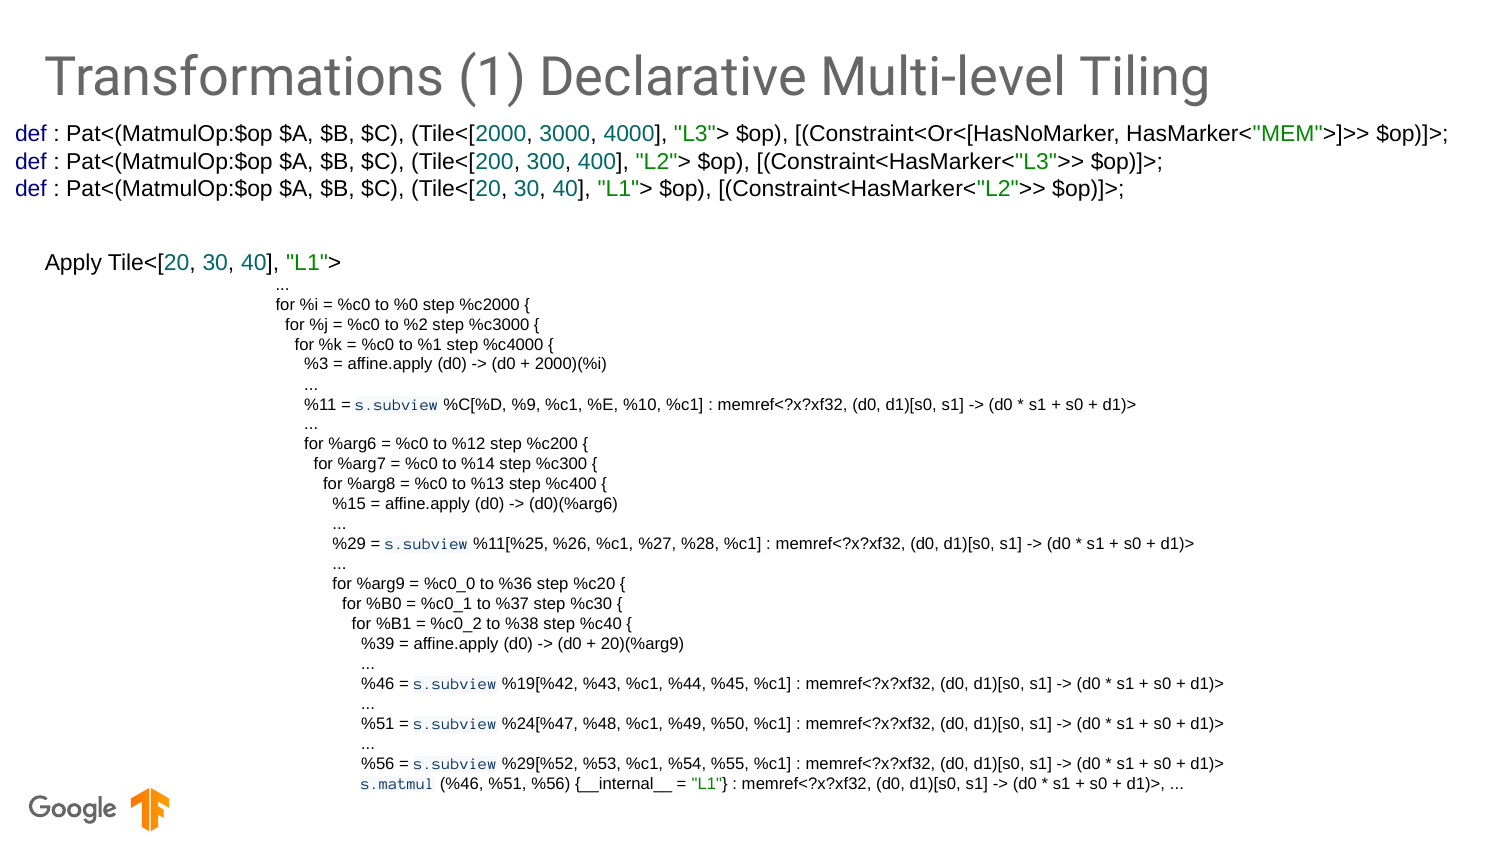

# Transformations (1) Declarative Multi-level Tiling
def : Pat<(MatmulOp:$op $A, $B, $C), (Tile<[2000, 3000, 4000], "L3"> $op), [(Constraint<Or<[HasNoMarker, HasMarker<"MEM">]>> $op)]>;
def : Pat<(MatmulOp:$op $A, $B, $C), (Tile<[200, 300, 400], "L2"> $op), [(Constraint<HasMarker<"L3">> $op)]>;
def : Pat<(MatmulOp:$op $A, $B, $C), (Tile<[20, 30, 40], "L1"> $op), [(Constraint<HasMarker<"L2">> $op)]>;
Apply Tile<[20, 30, 40], "L1">
  ...
  for %i = %c0 to %0 step %c2000 {
    for %j = %c0 to %2 step %c3000 {
      for %k = %c0 to %1 step %c4000 {
        %3 = affine.apply (d0) -> (d0 + 2000)(%i)
        ...
        %11 = s.subview %C[%D, %9, %c1, %E, %10, %c1] : memref<?x?xf32, (d0, d1)[s0, s1] -> (d0 * s1 + s0 + d1)>
        ...
        for %arg6 = %c0 to %12 step %c200 {
          for %arg7 = %c0 to %14 step %c300 {
            for %arg8 = %c0 to %13 step %c400 {
              %15 = affine.apply (d0) -> (d0)(%arg6)
              ...
              %29 = s.subview %11[%25, %26, %c1, %27, %28, %c1] : memref<?x?xf32, (d0, d1)[s0, s1] -> (d0 * s1 + s0 + d1)>
              ...
              for %arg9 = %c0_0 to %36 step %c20 {
                for %B0 = %c0_1 to %37 step %c30 {
                  for %B1 = %c0_2 to %38 step %c40 {
                    %39 = affine.apply (d0) -> (d0 + 20)(%arg9)
                    ...
                    %46 = s.subview %19[%42, %43, %c1, %44, %45, %c1] : memref<?x?xf32, (d0, d1)[s0, s1] -> (d0 * s1 + s0 + d1)>
                    ...
                    %51 = s.subview %24[%47, %48, %c1, %49, %50, %c1] : memref<?x?xf32, (d0, d1)[s0, s1] -> (d0 * s1 + s0 + d1)>
                    ...
                    %56 = s.subview %29[%52, %53, %c1, %54, %55, %c1] : memref<?x?xf32, (d0, d1)[s0, s1] -> (d0 * s1 + s0 + d1)>
                    s.matmul (%46, %51, %56) {__internal__ = "L1"} : memref<?x?xf32, (d0, d1)[s0, s1] -> (d0 * s1 + s0 + d1)>, ...